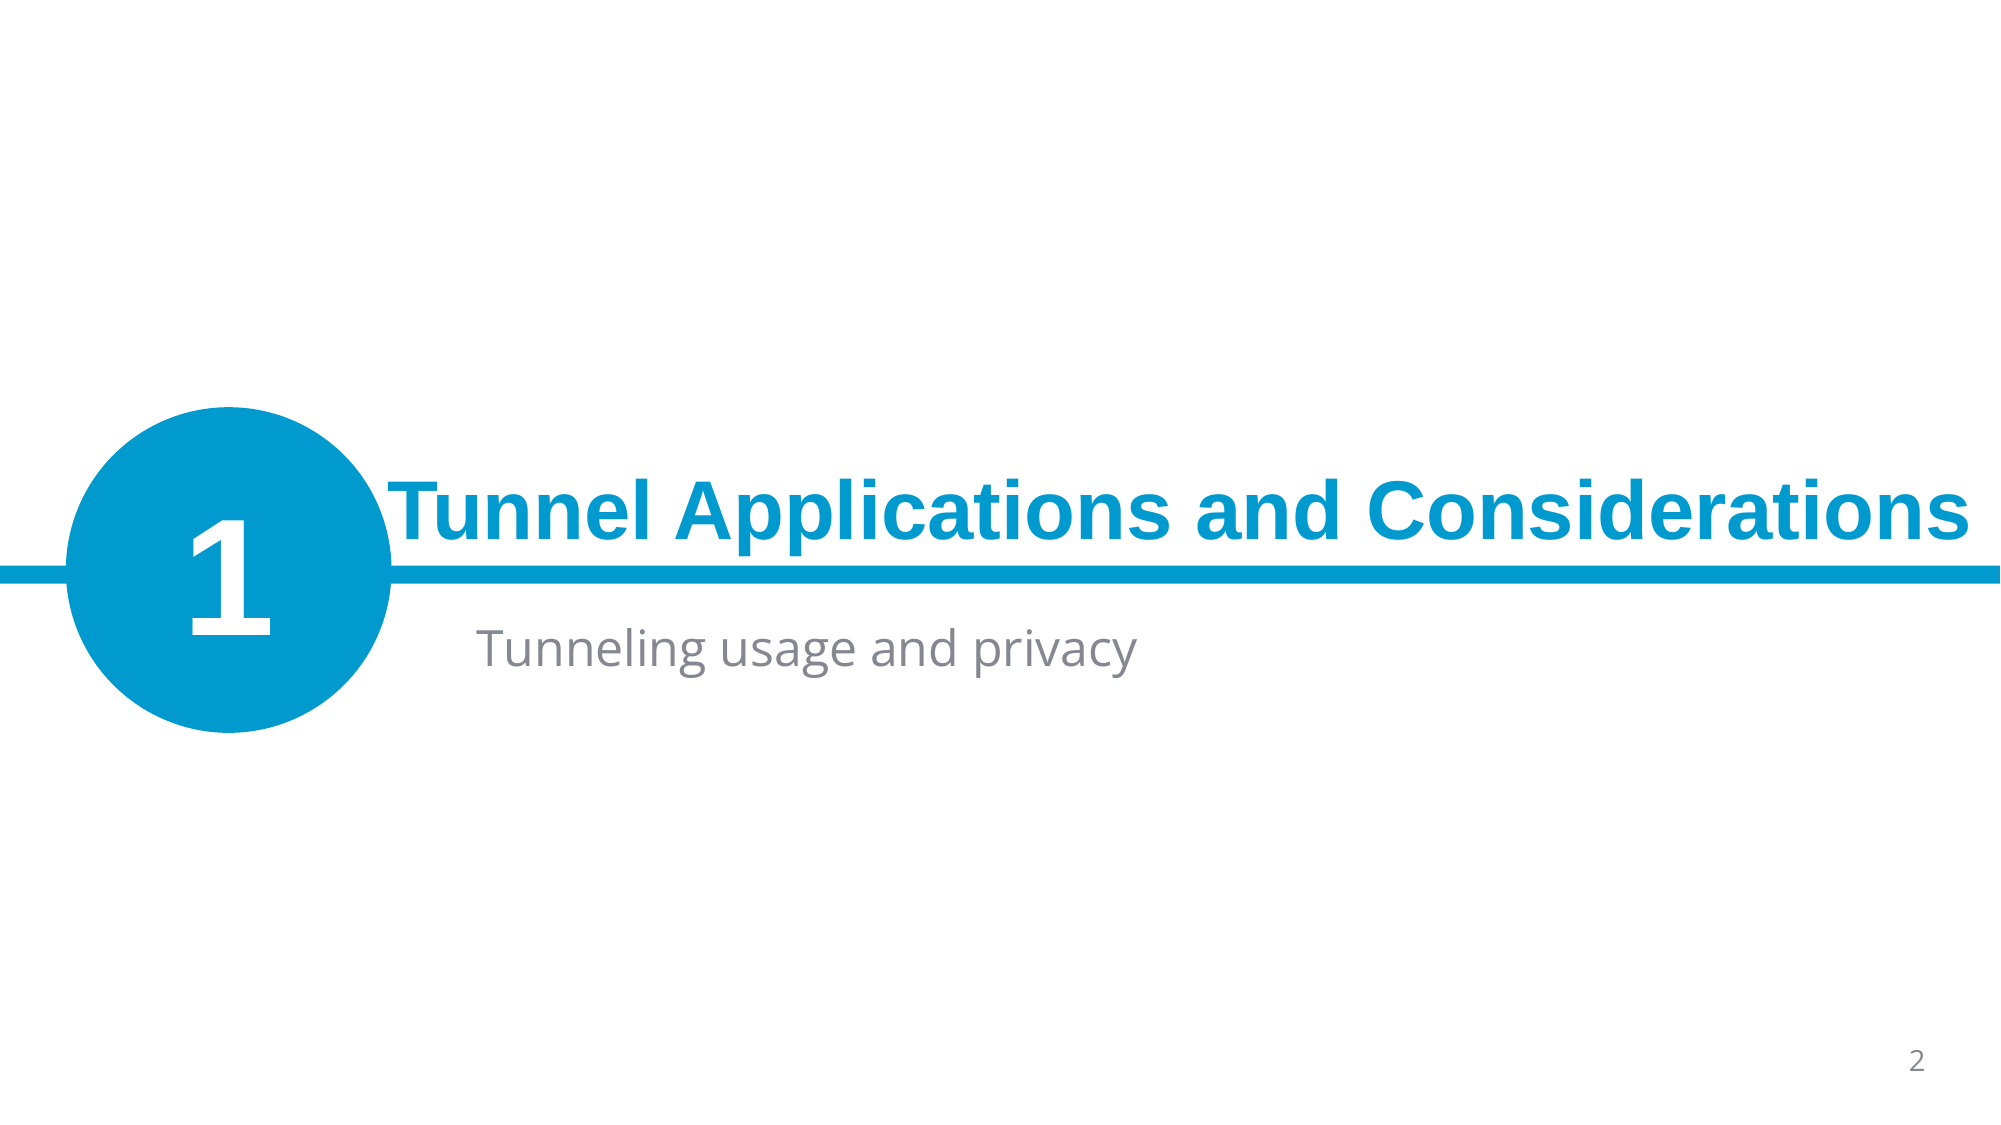

# Tunnel Applications and Considerations
1

Tunneling usage and privacy